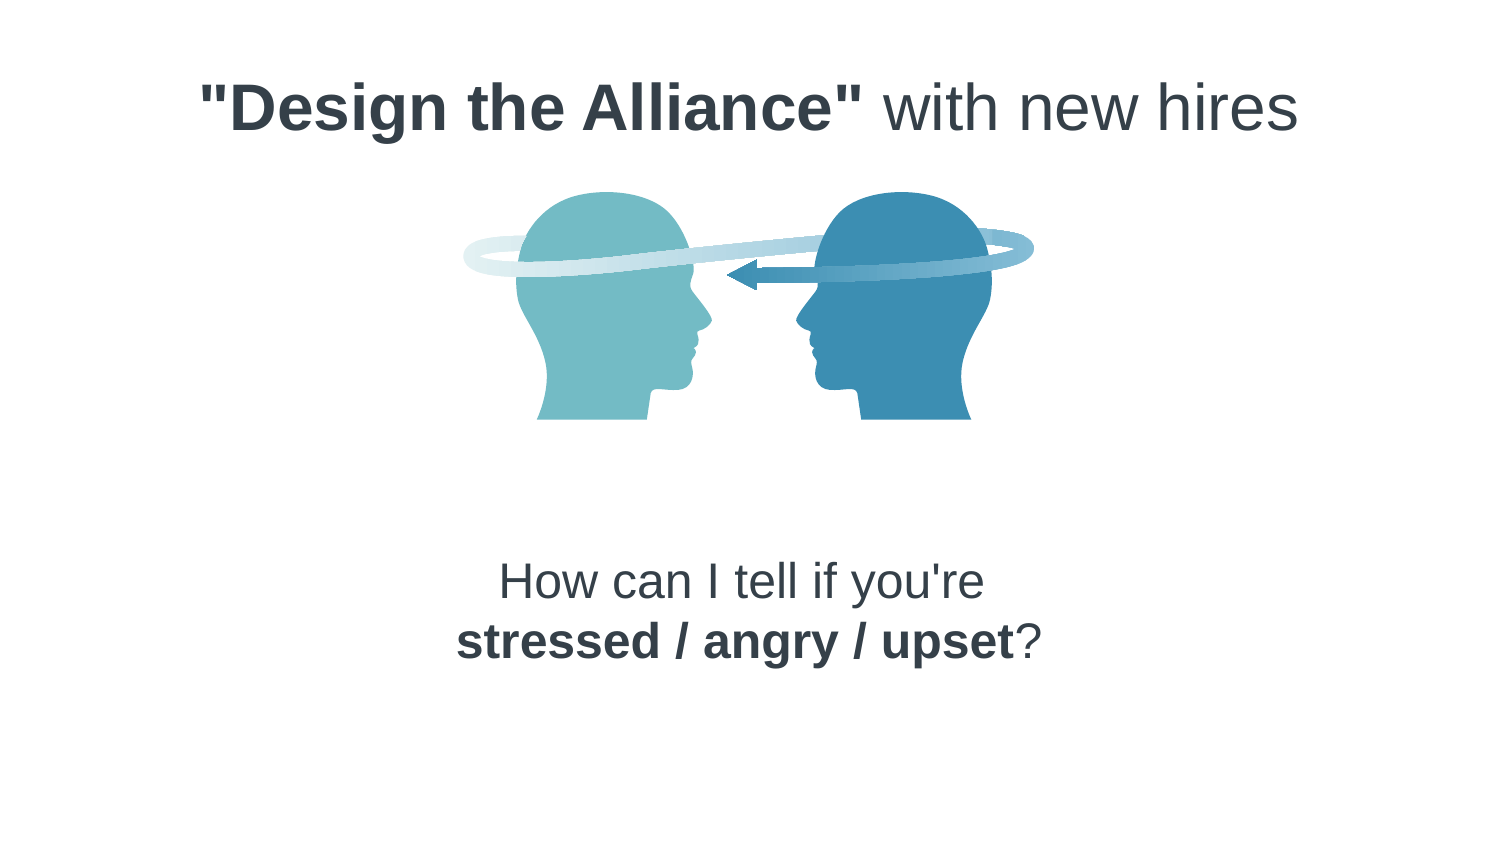

# "Design the Alliance" with new hires

How can I tell if you're
stressed / angry / upset?